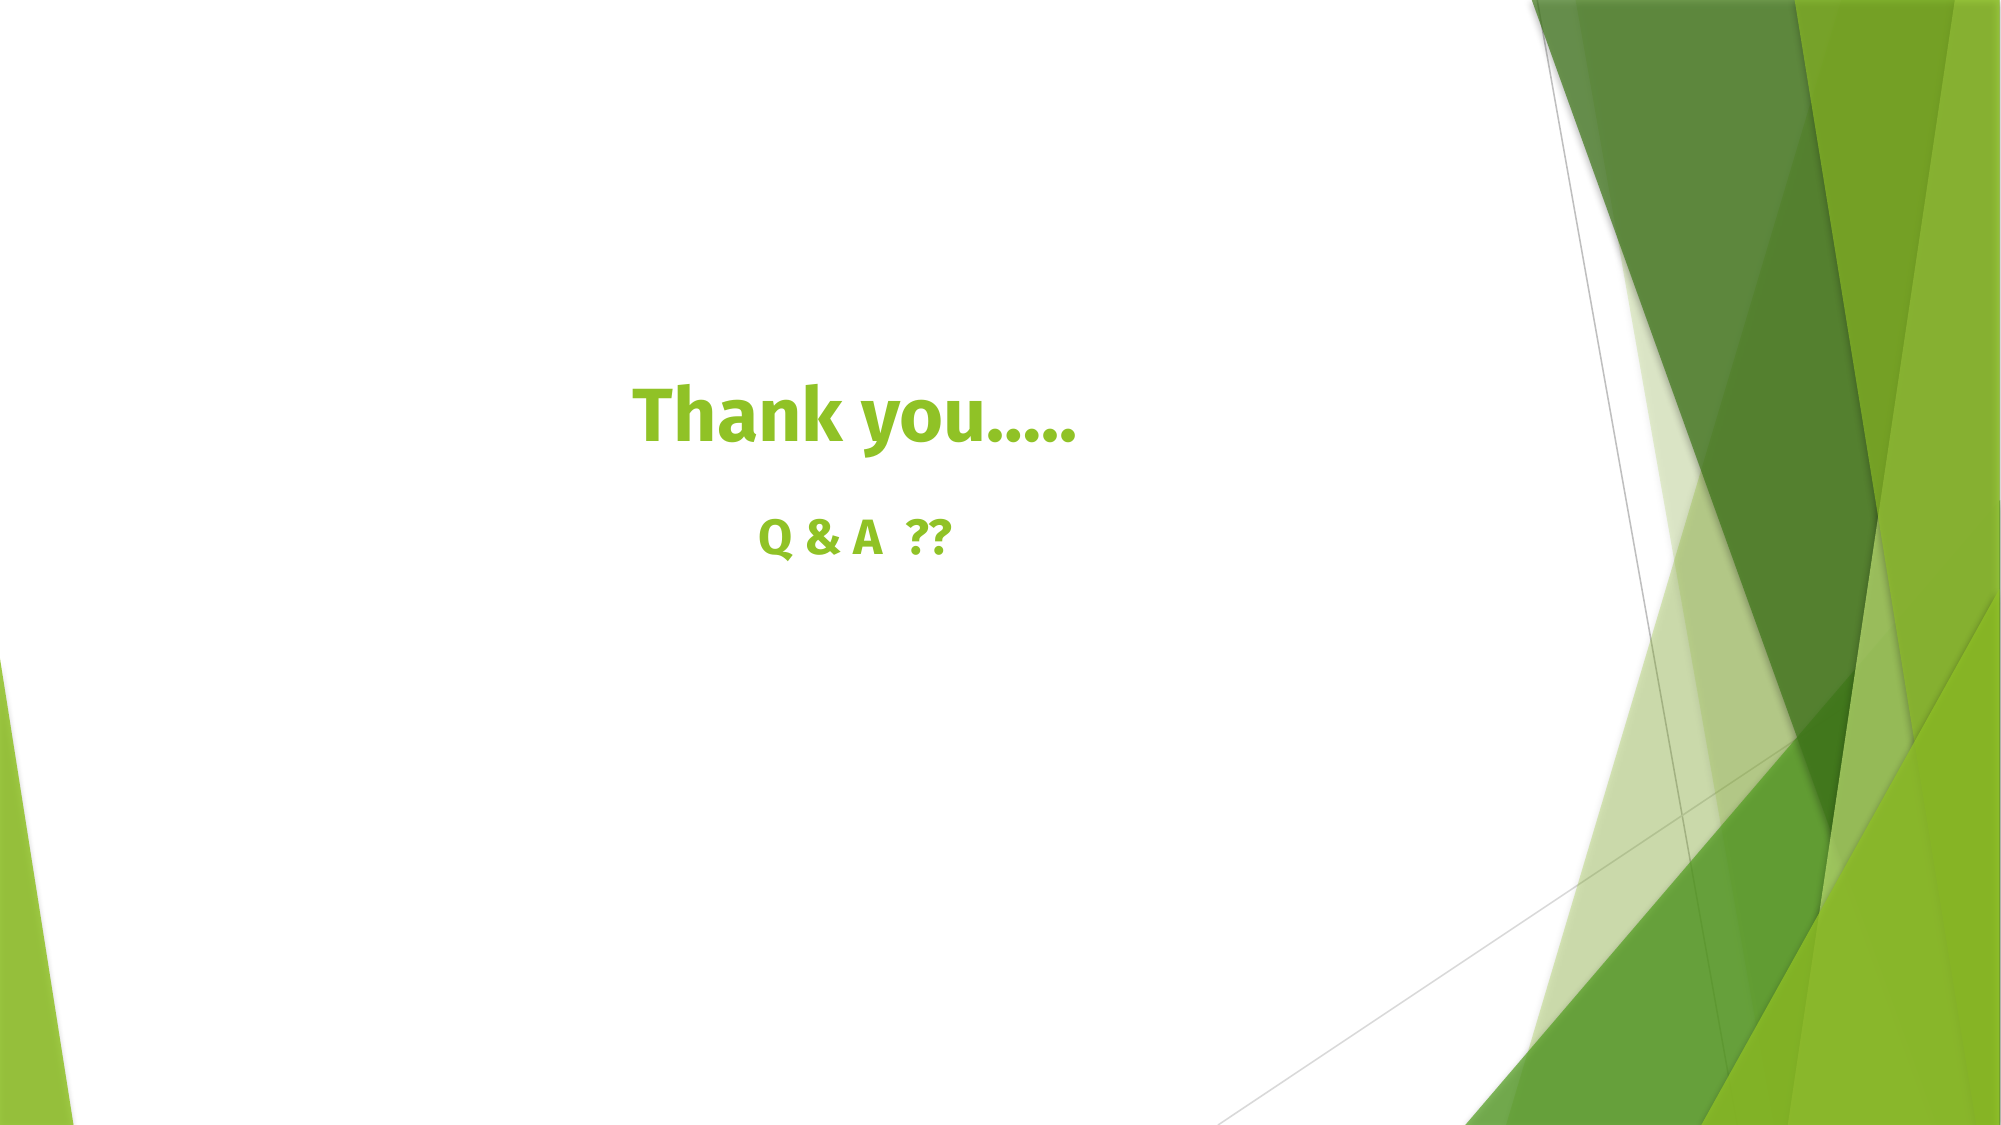

# Thank you….. Q & A  ??